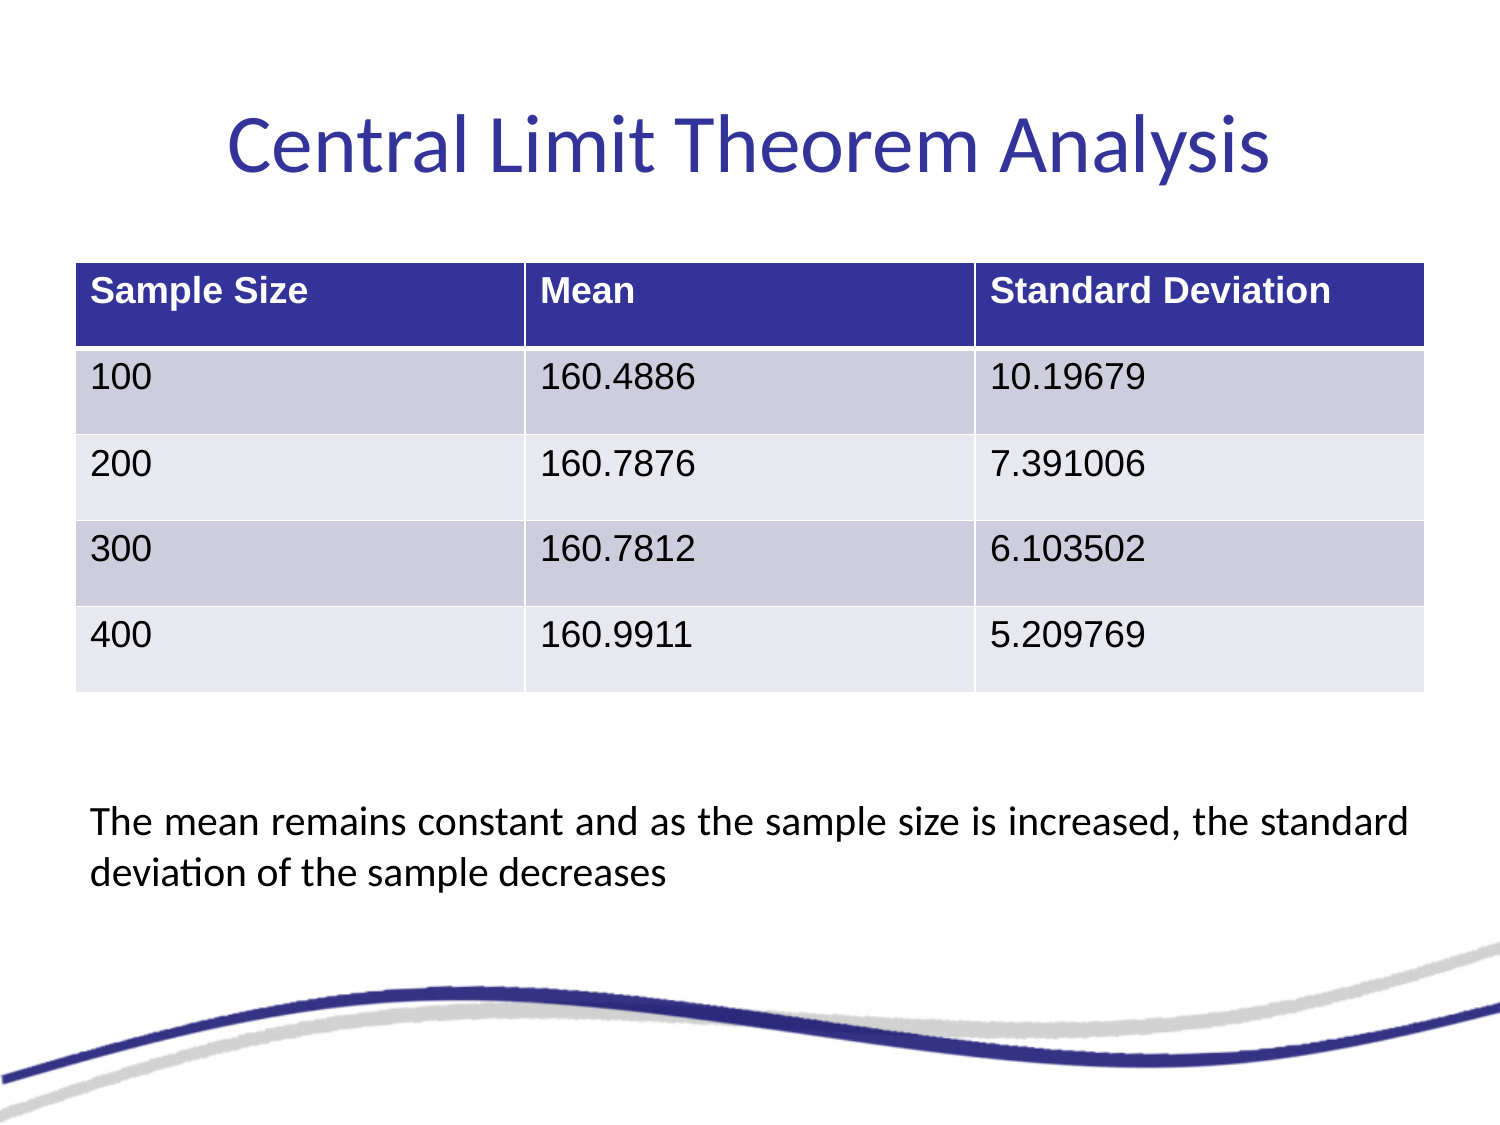

# Central Limit Theorem Analysis
| Sample Size | Mean | Standard Deviation |
| --- | --- | --- |
| 100 | 160.4886 | 10.19679 |
| 200 | 160.7876 | 7.391006 |
| 300 | 160.7812 | 6.103502 |
| 400 | 160.9911 | 5.209769 |
The mean remains constant and as the sample size is increased, the standard deviation of the sample decreases